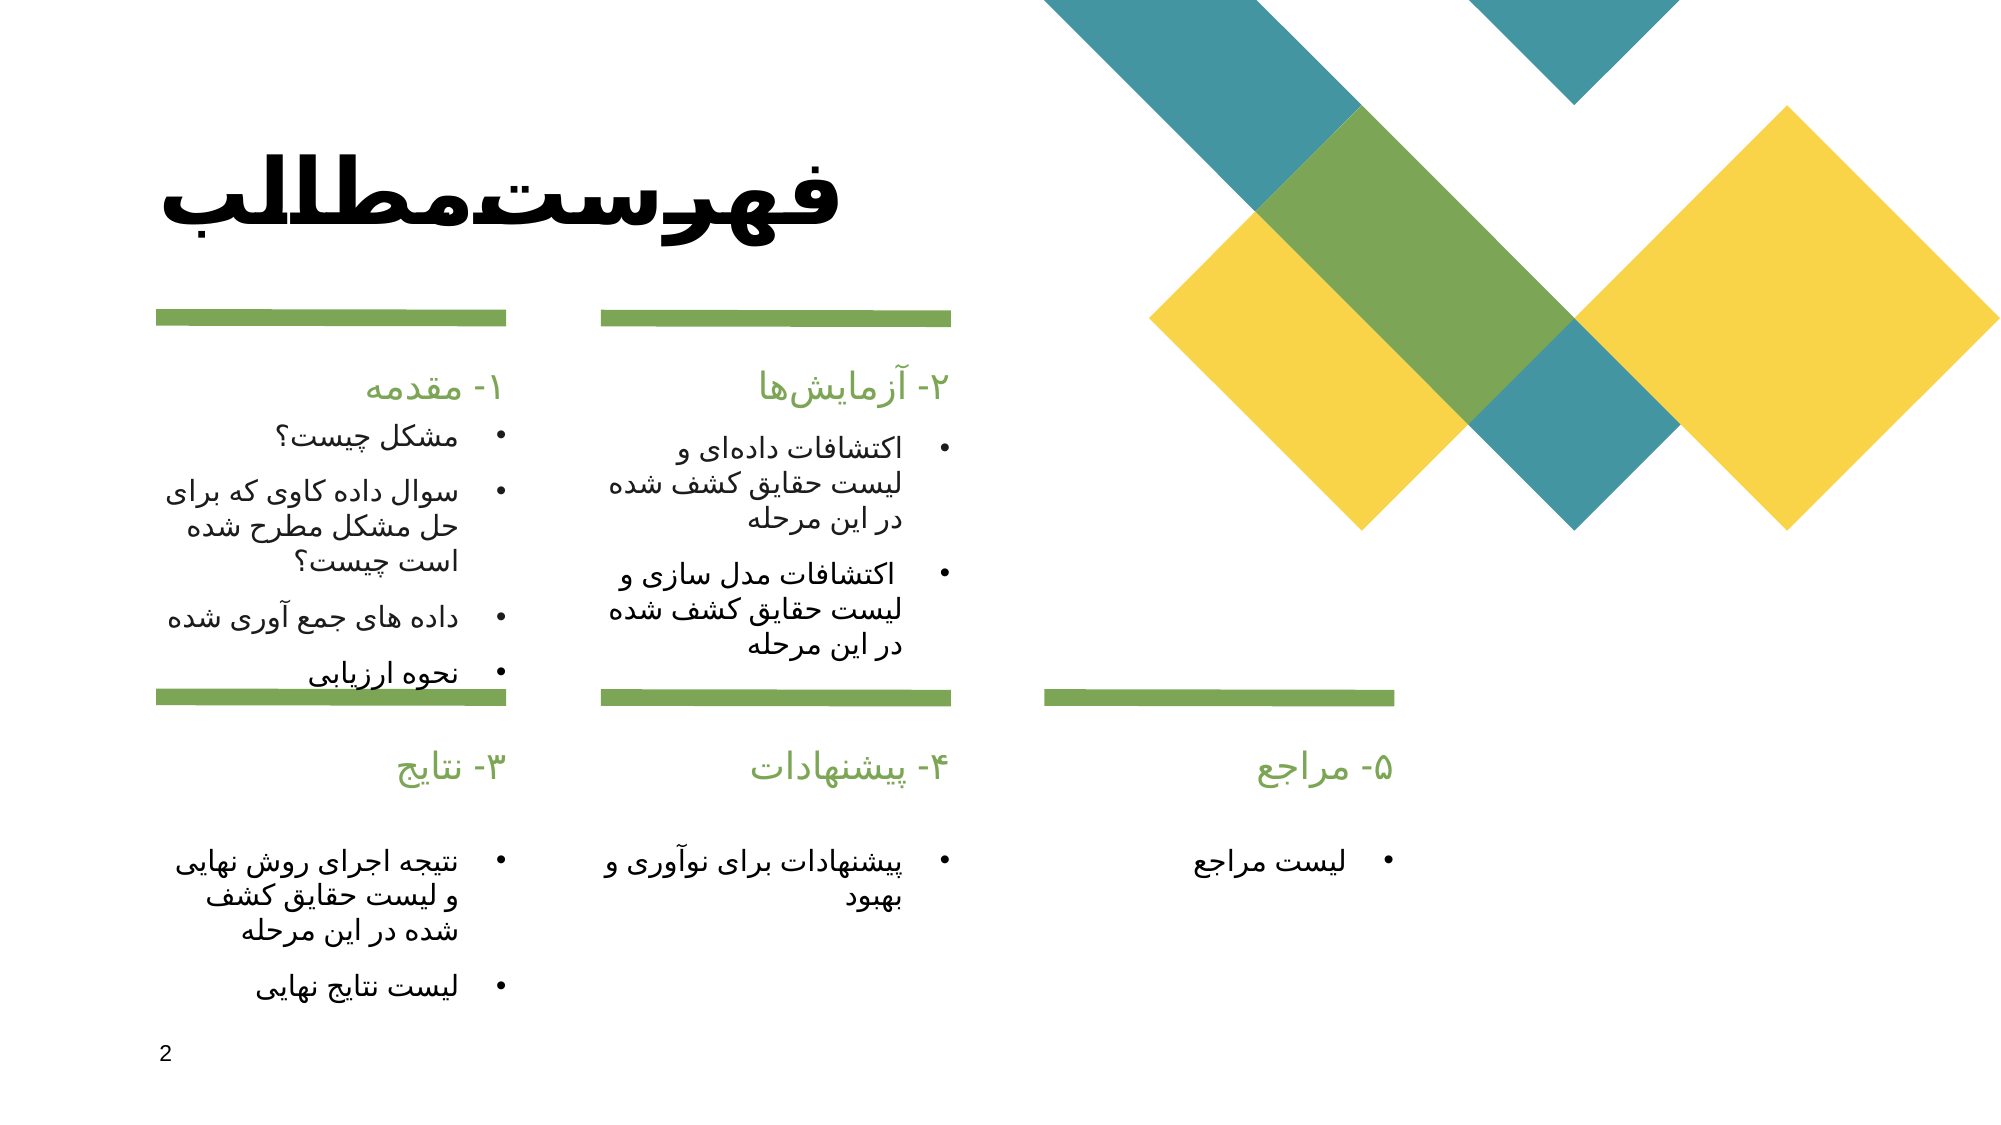

# فهرست‌مطالب
۱- مقدمه
۲- آزمایش‌ها
مشکل چیست؟
سوال داده کاوی که برای حل مشکل مطرح شده است چیست؟
داده های جمع آوری شده
نحوه ارزیابی
اکتشافات داده‌ای و لیست حقایق کشف شده در این مرحله
 اکتشافات مدل سازی و لیست حقایق کشف شده در این مرحله
۳- نتایج
۴- پیشنهادات
۵- مراجع
نتیجه اجرای روش نهایی و لیست حقایق کشف شده در این مرحله
لیست نتایج نهایی
پیشنهادات برای نوآوری و بهبود
لیست مراجع
2